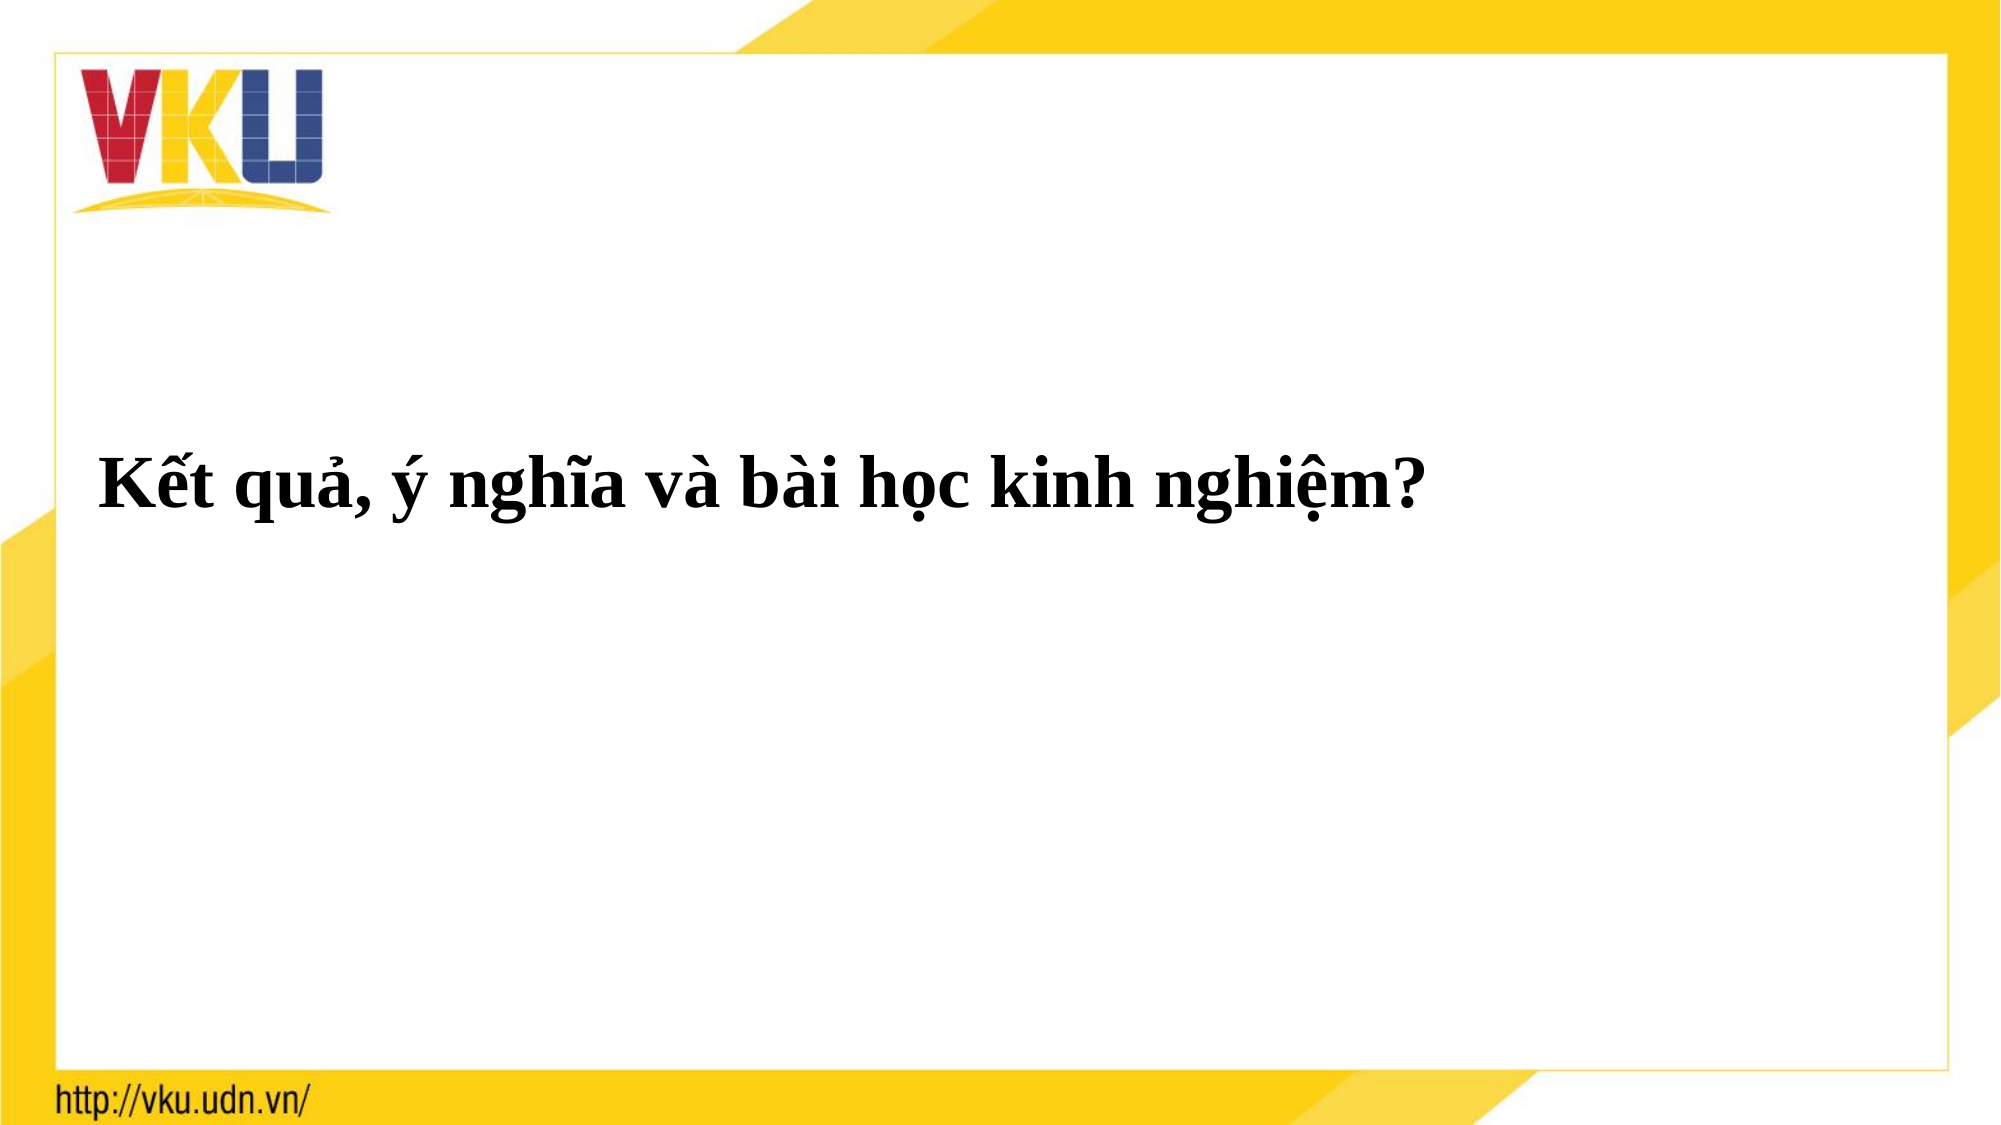

Kết quả, ý nghĩa và bài học kinh nghiệm?